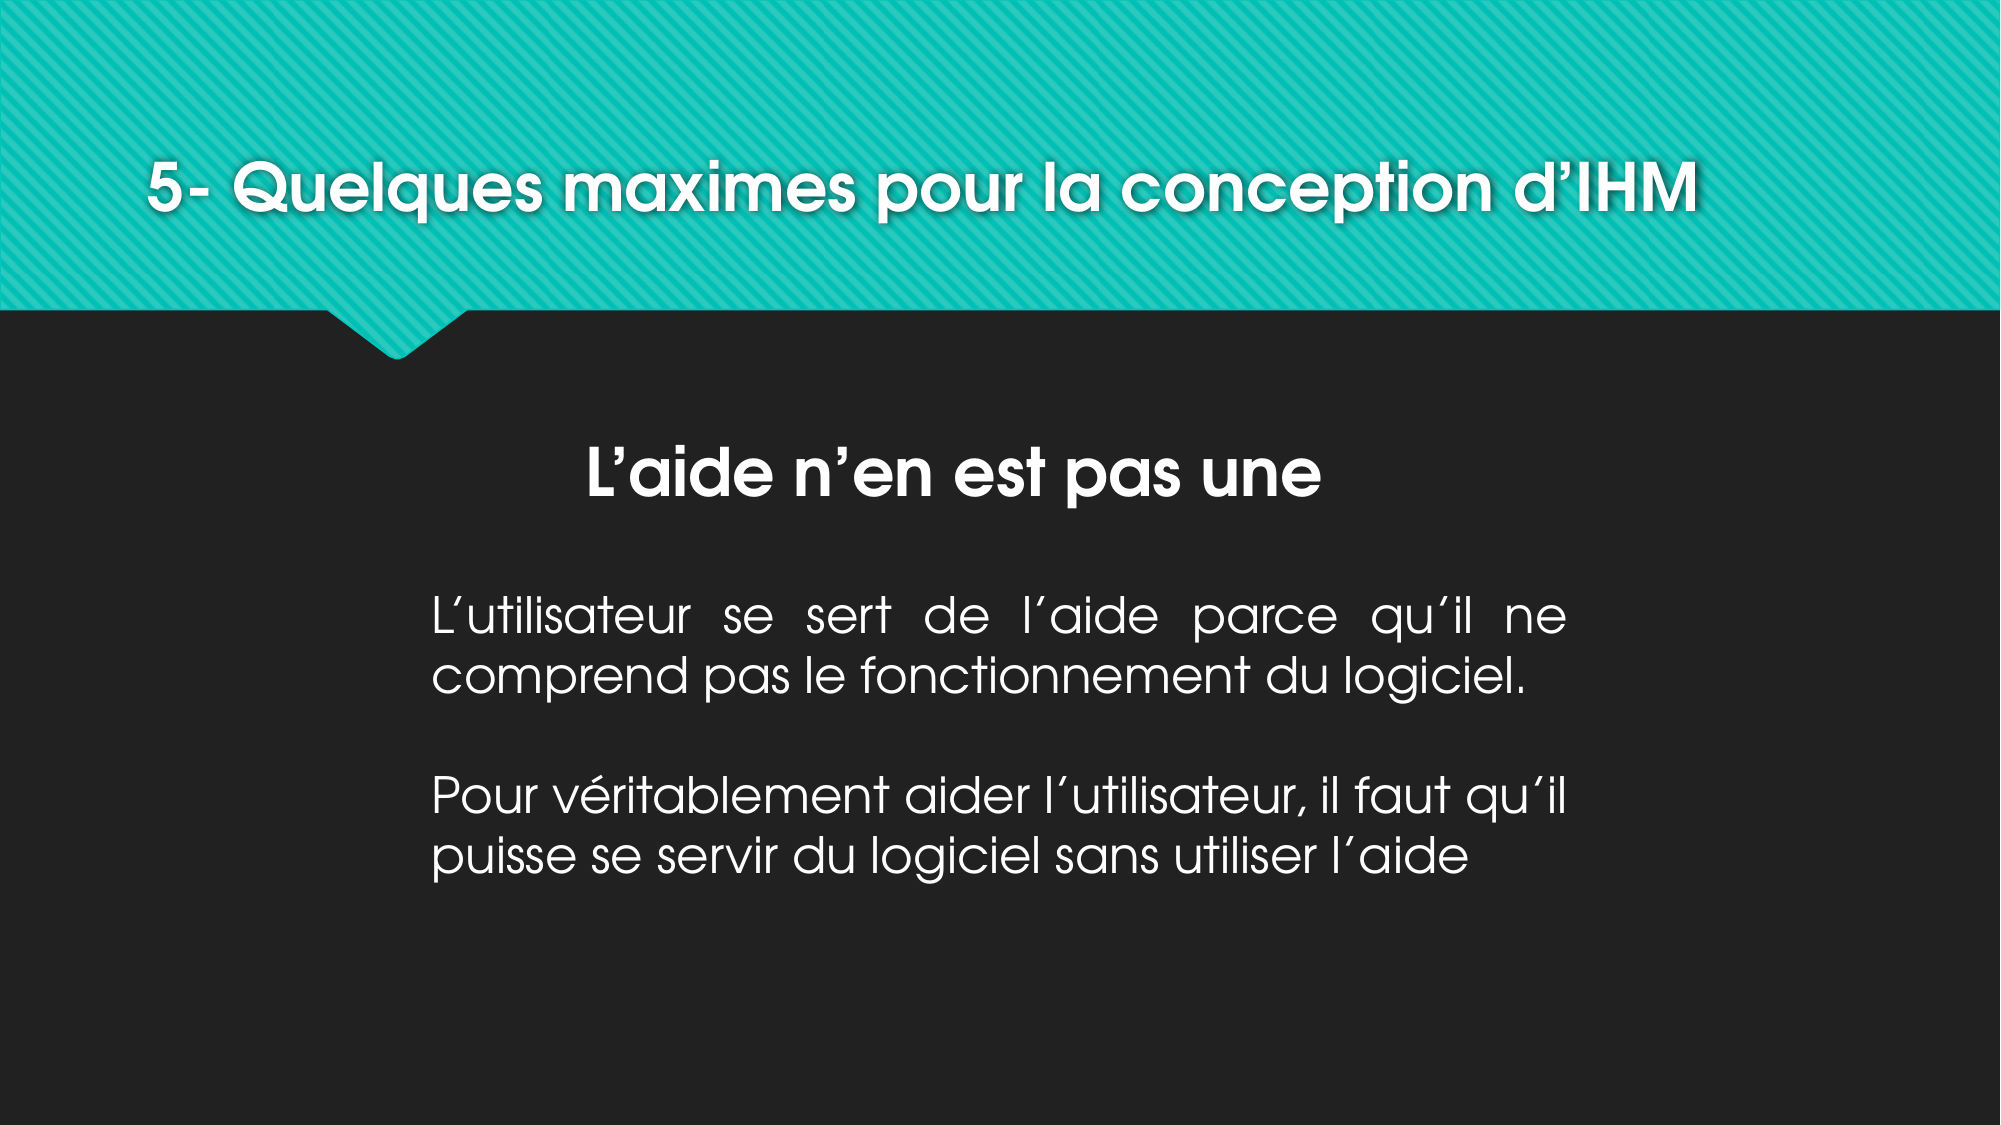

# 5- Quelques maximes pour la conception d’IHM
L’aide n’en est pas une
L’utilisateur se sert de l’aide parce qu’il ne comprend pas le fonctionnement du logiciel.

Pour véritablement aider l’utilisateur, il faut qu’il puisse se servir du logiciel sans utiliser l’aide